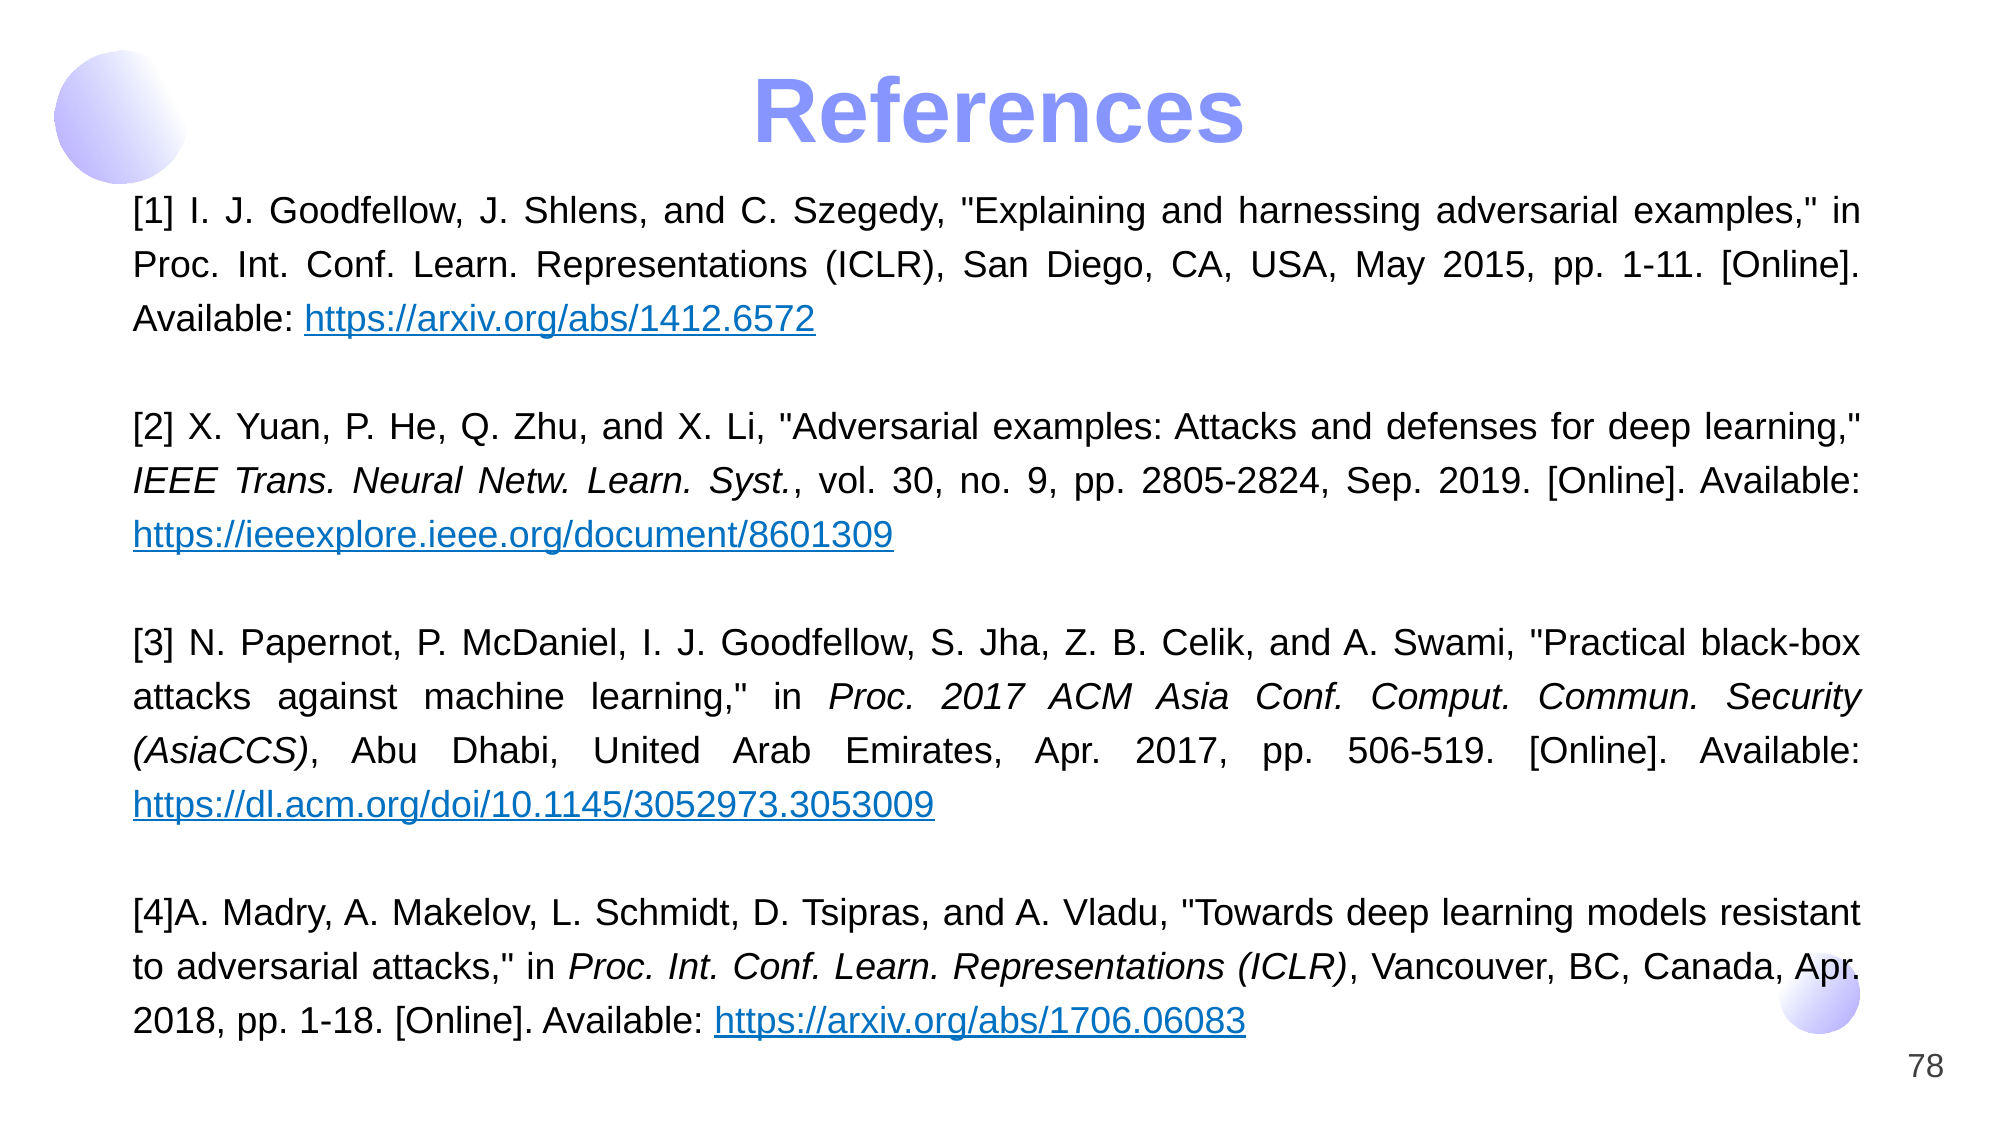

References

[1] I. J. Goodfellow, J. Shlens, and C. Szegedy, "Explaining and harnessing adversarial examples," in Proc. Int. Conf. Learn. Representations (ICLR), San Diego, CA, USA, May 2015, pp. 1-11. [Online]. Available: https://arxiv.org/abs/1412.6572

[2] X. Yuan, P. He, Q. Zhu, and X. Li, "Adversarial examples: Attacks and defenses for deep learning," IEEE Trans. Neural Netw. Learn. Syst., vol. 30, no. 9, pp. 2805-2824, Sep. 2019. [Online]. Available: https://ieeexplore.ieee.org/document/8601309

[3] N. Papernot, P. McDaniel, I. J. Goodfellow, S. Jha, Z. B. Celik, and A. Swami, "Practical black-box attacks against machine learning," in Proc. 2017 ACM Asia Conf. Comput. Commun. Security (AsiaCCS), Abu Dhabi, United Arab Emirates, Apr. 2017, pp. 506-519. [Online]. Available: https://dl.acm.org/doi/10.1145/3052973.3053009

[4]A. Madry, A. Makelov, L. Schmidt, D. Tsipras, and A. Vladu, "Towards deep learning models resistant to adversarial attacks," in Proc. Int. Conf. Learn. Representations (ICLR), Vancouver, BC, Canada, Apr. 2018, pp. 1-18. [Online]. Available: https://arxiv.org/abs/1706.06083